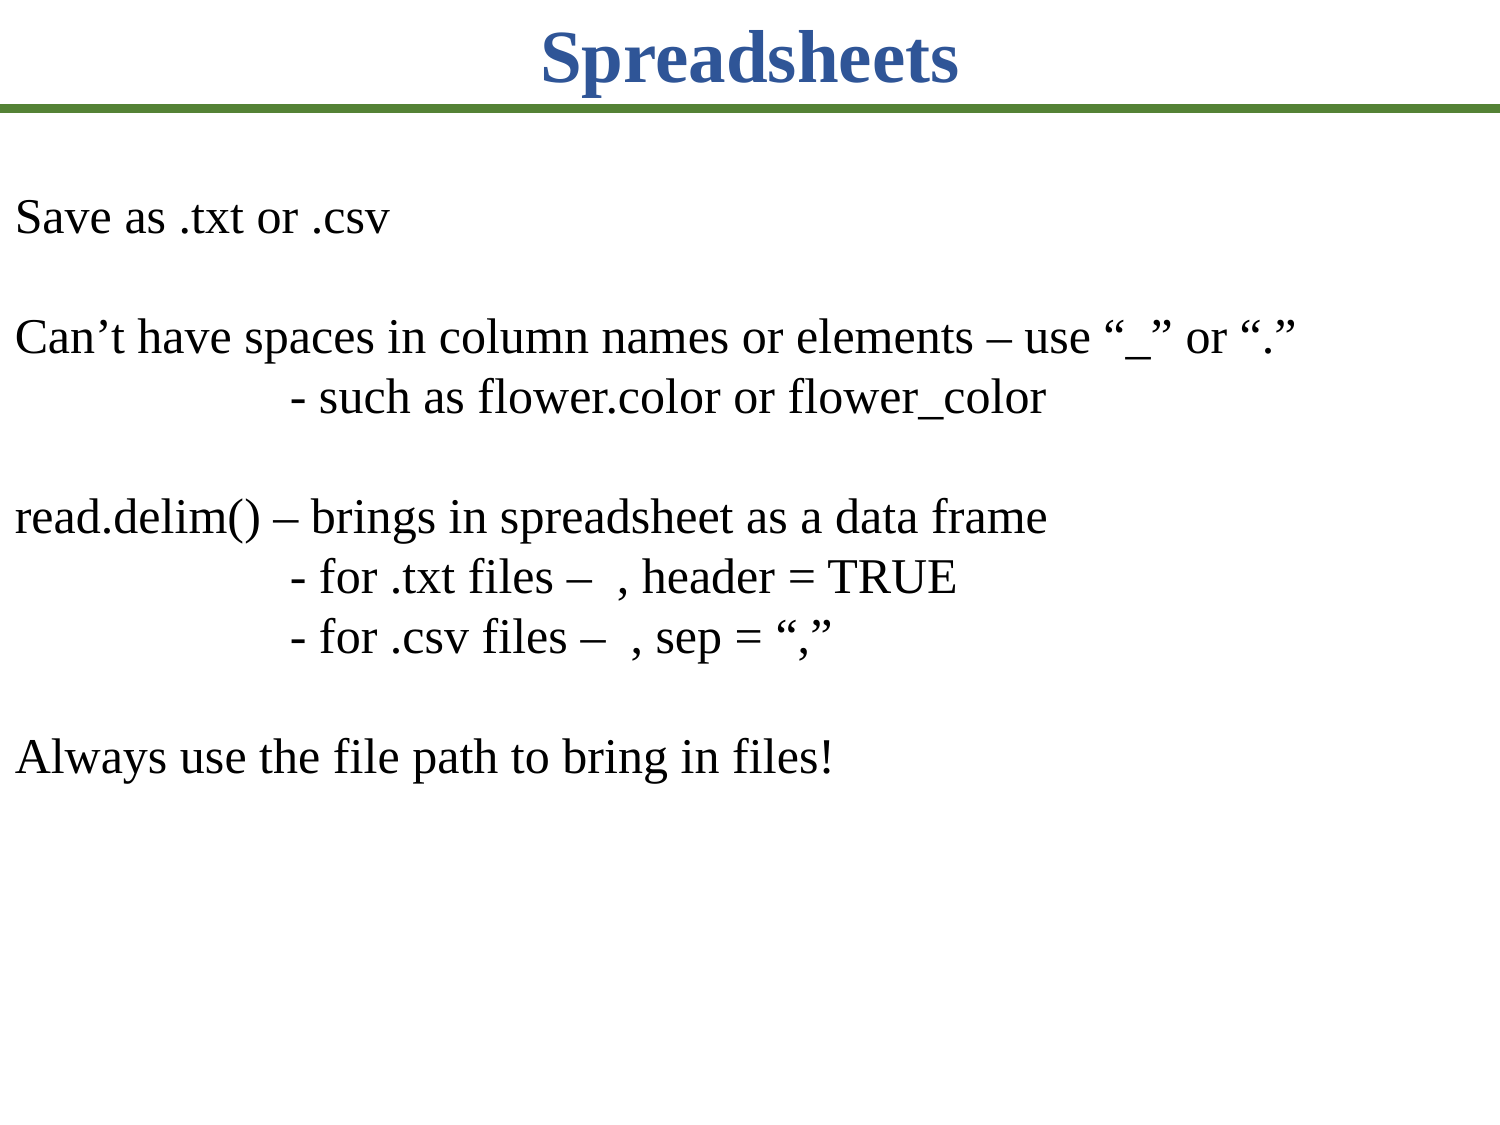

Spreadsheets

Save as .txt or .csv

Can’t have spaces in column names or elements – use “_” or “.”
	          - such as flower.color or flower_color

read.delim() – brings in spreadsheet as a data frame
	          - for .txt files –  , header = TRUE
	          - for .csv files –  , sep = “,”

Always use the file path to bring in files!